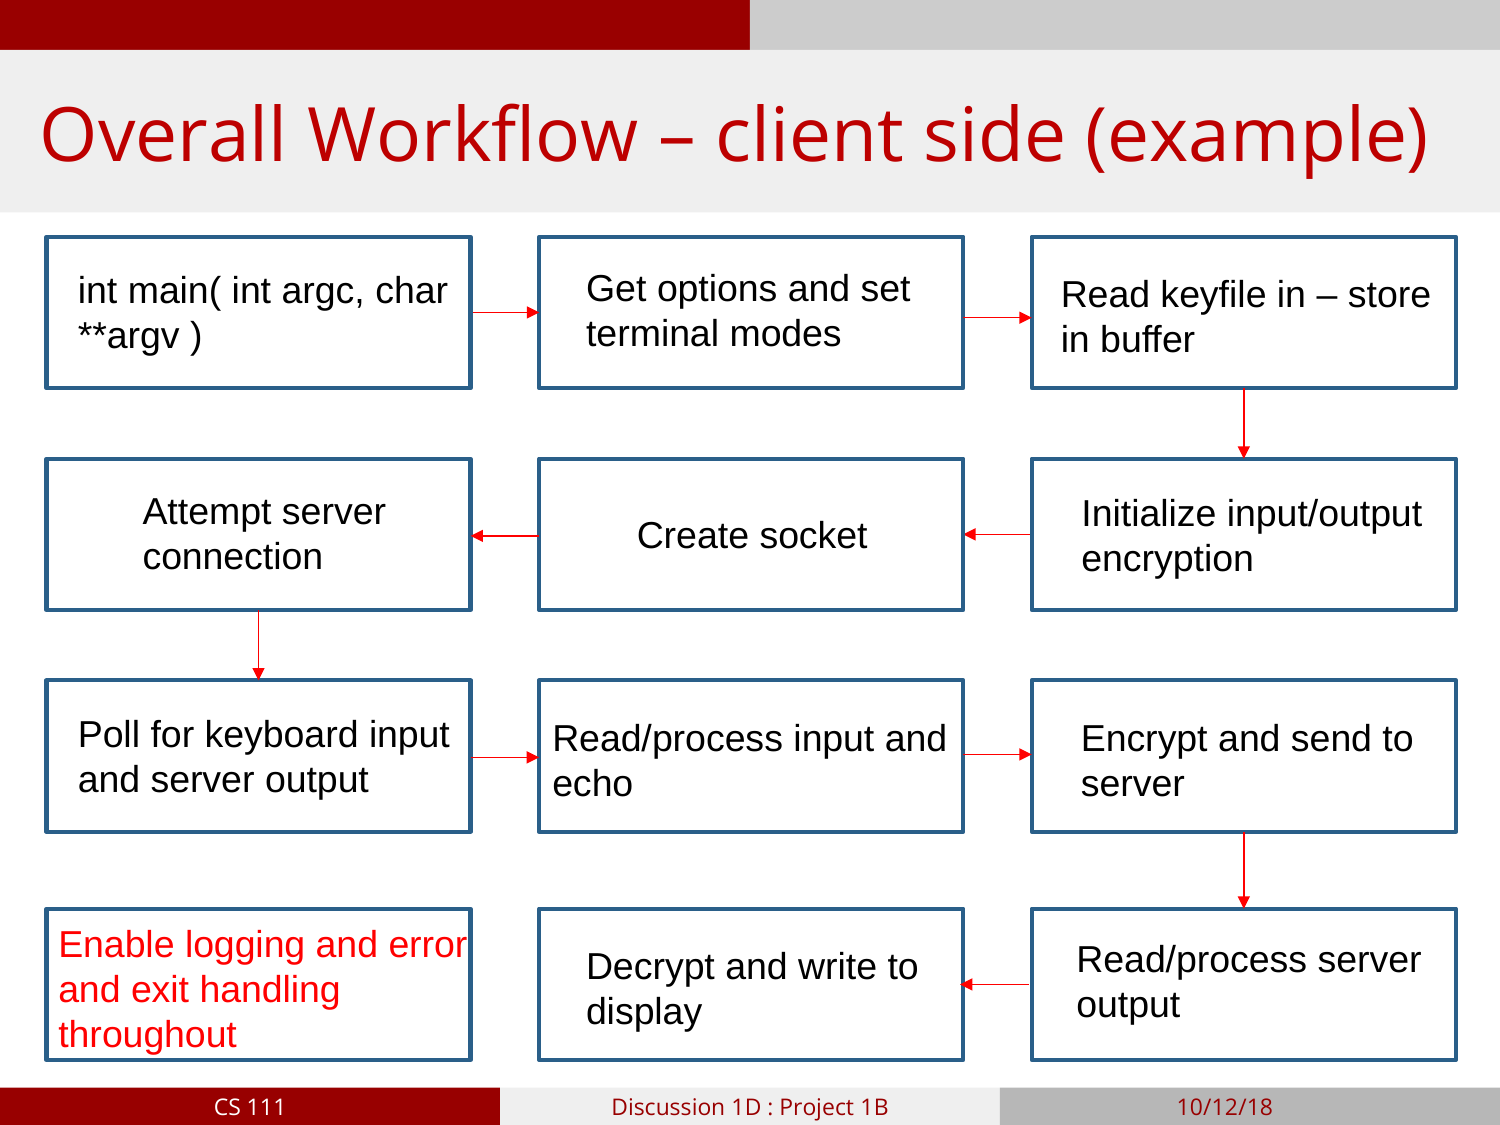

# Overall Workflow – client side (example)

Get options and set terminal modes
int main( int argc, char **argv )
Read keyfile in – store in buffer

Attempt server connection
Initialize input/output  encryption
Create socket

Poll for keyboard input and server output
Read/process input and echo
Encrypt and send to server

Enable logging and error and exit handling throughout
Read/process server output
Decrypt and write to display